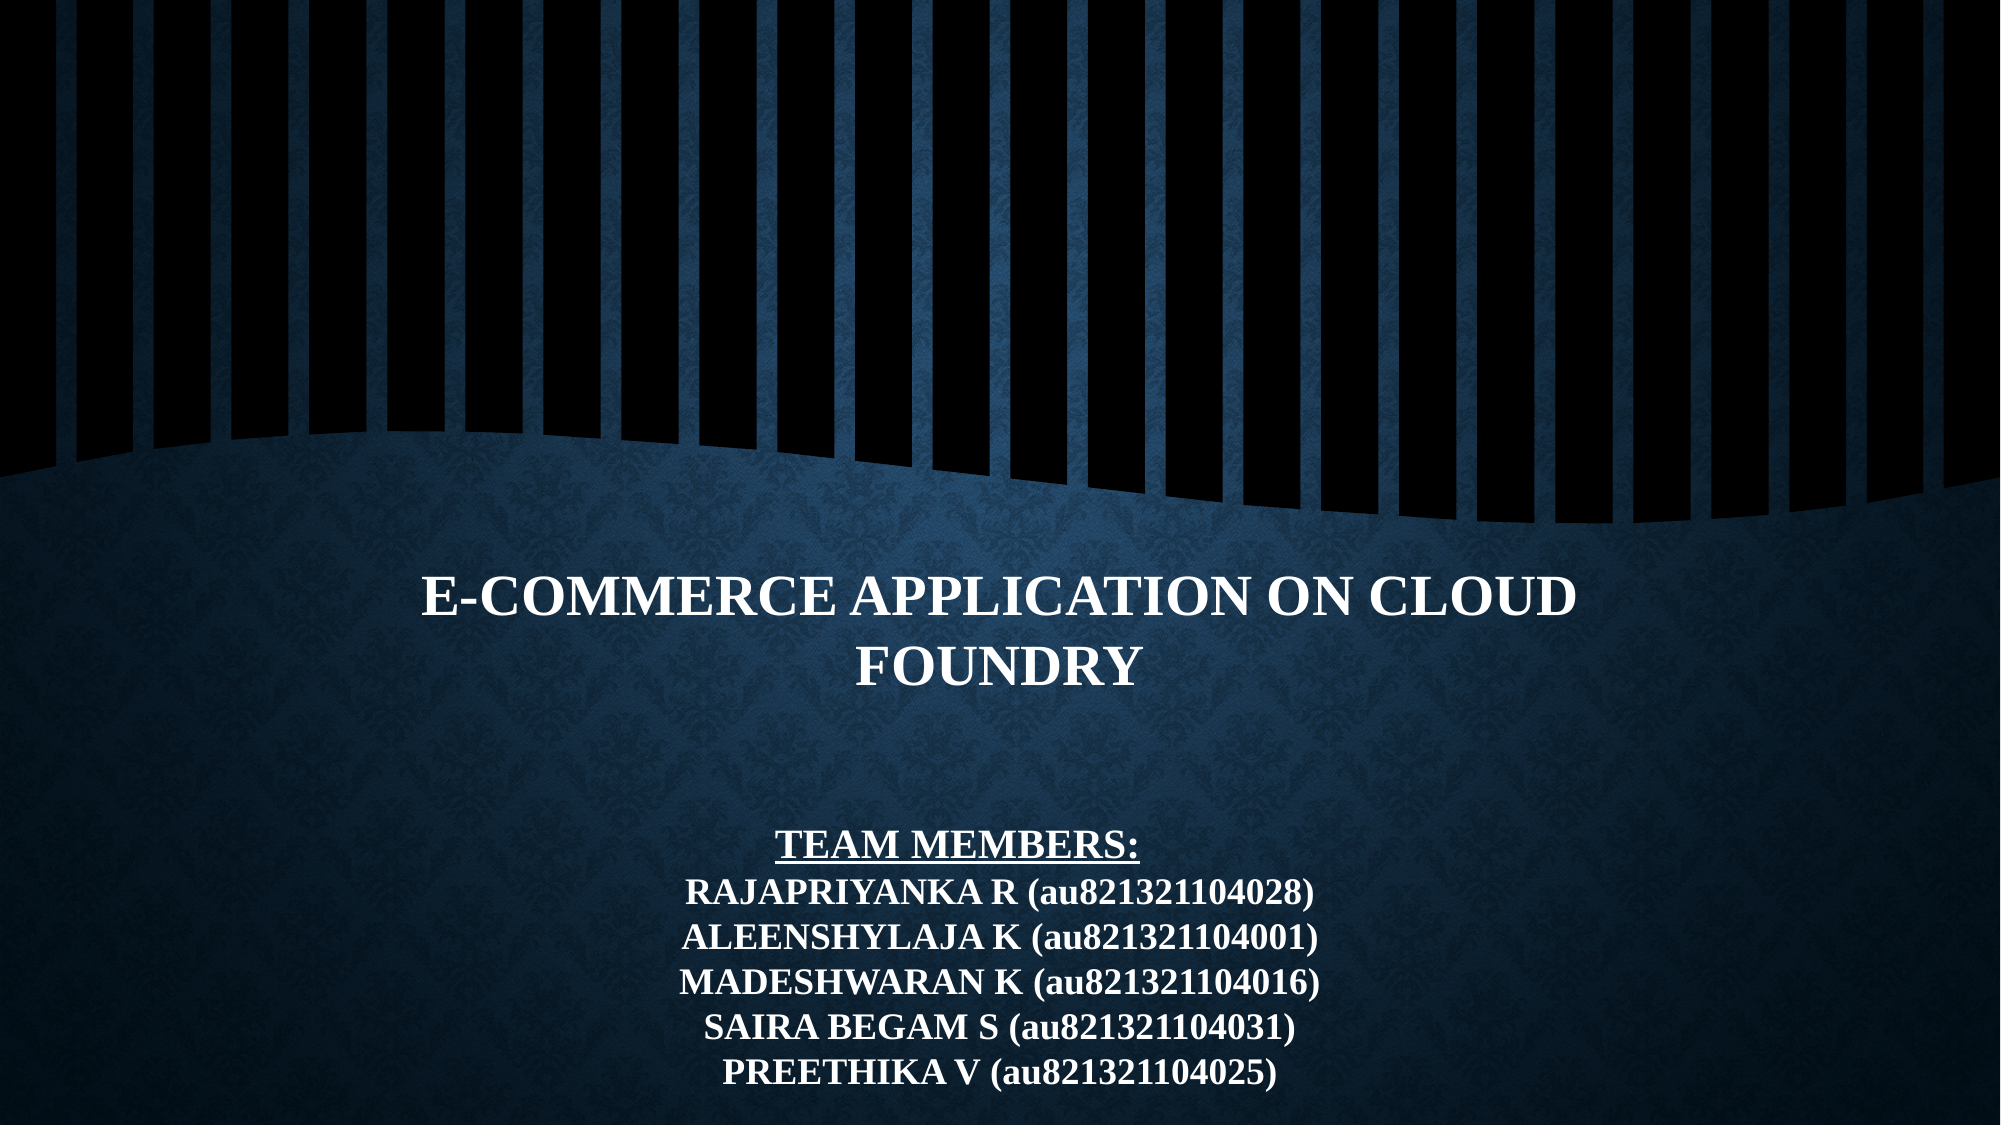

--------------------------
E-COMMERCE APPLICATION ON CLOUD FOUNDRY

 TEAM MEMBERS:
RAJAPRIYANKA R (au821321104028)
ALEENSHYLAJA K (au821321104001)
MADESHWARAN K (au821321104016)
SAIRA BEGAM S (au821321104031)
PREETHIKA V (au821321104025)